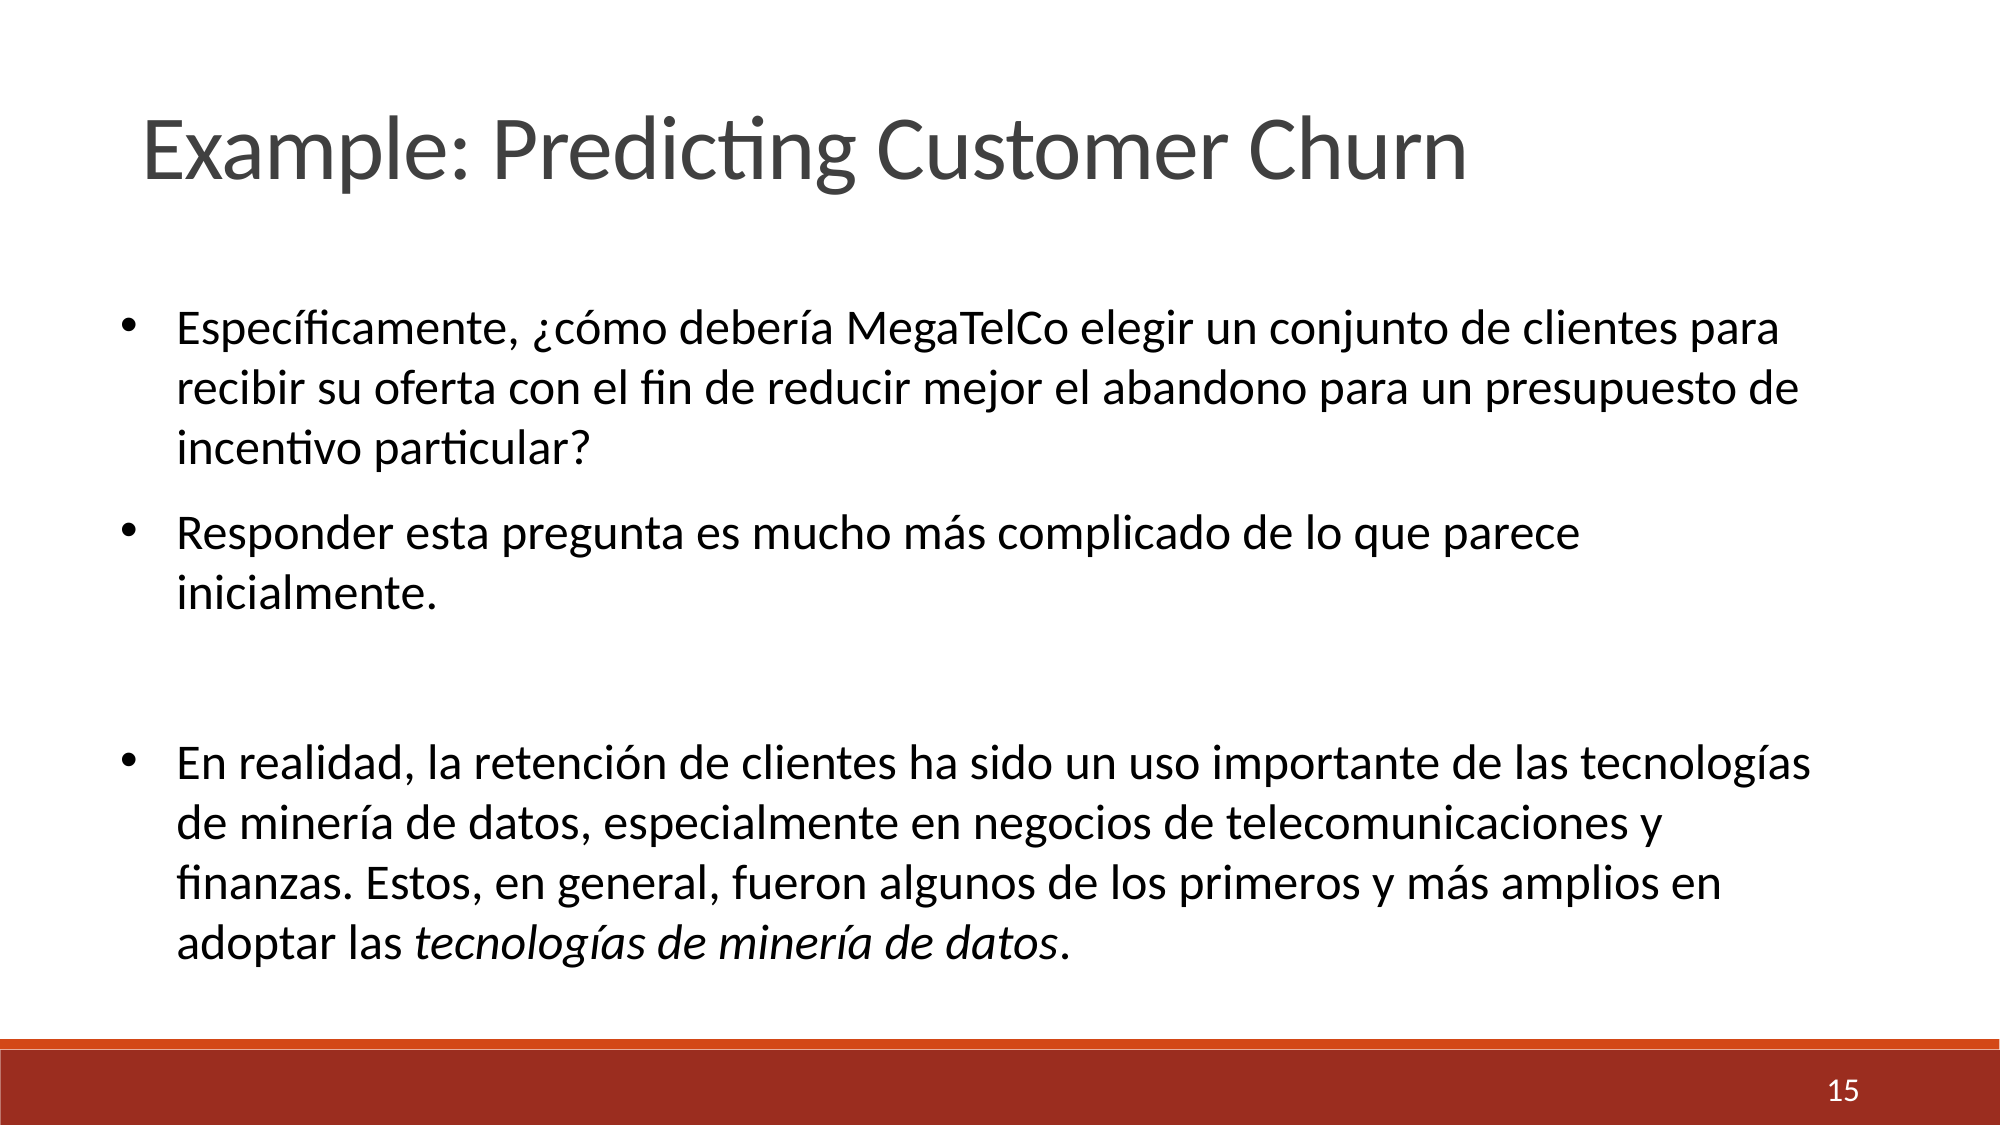

Example: Predicting Customer Churn
Específicamente, ¿cómo debería MegaTelCo elegir un conjunto de clientes para recibir su oferta con el fin de reducir mejor el abandono para un presupuesto de incentivo particular?
Responder esta pregunta es mucho más complicado de lo que parece inicialmente.

En realidad, la retención de clientes ha sido un uso importante de las tecnologías de minería de datos, especialmente en negocios de telecomunicaciones y finanzas. Estos, en general, fueron algunos de los primeros y más amplios en adoptar las tecnologías de minería de datos.
15